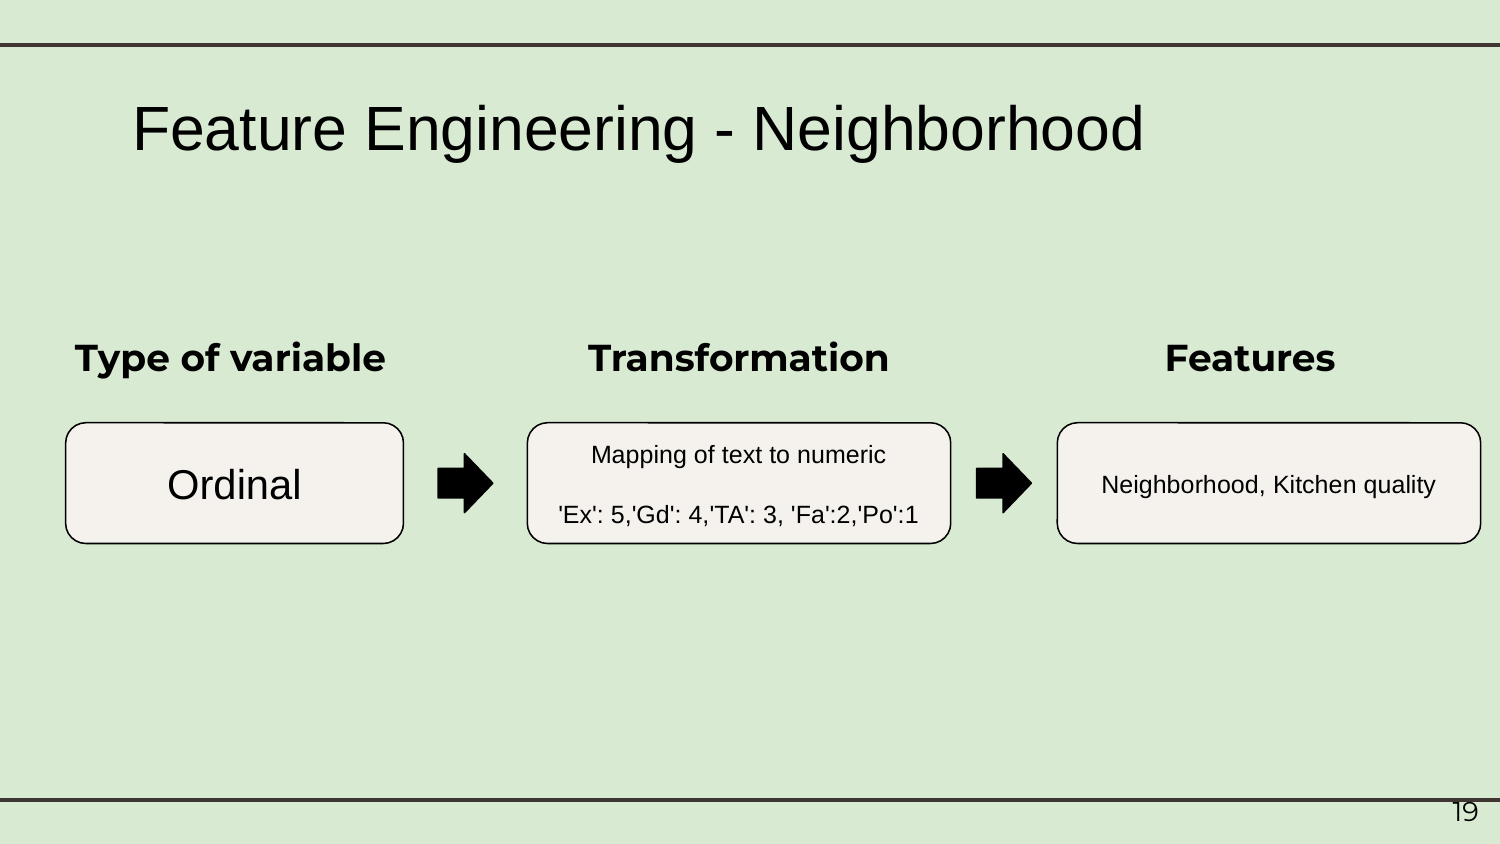

# Feature Engineering - Neighborhood
Type of variable
Transformation
Features
Ordinal
Mapping of text to numeric

'Ex': 5,'Gd': 4,'TA': 3, 'Fa':2,'Po':1
Neighborhood, Kitchen quality

19